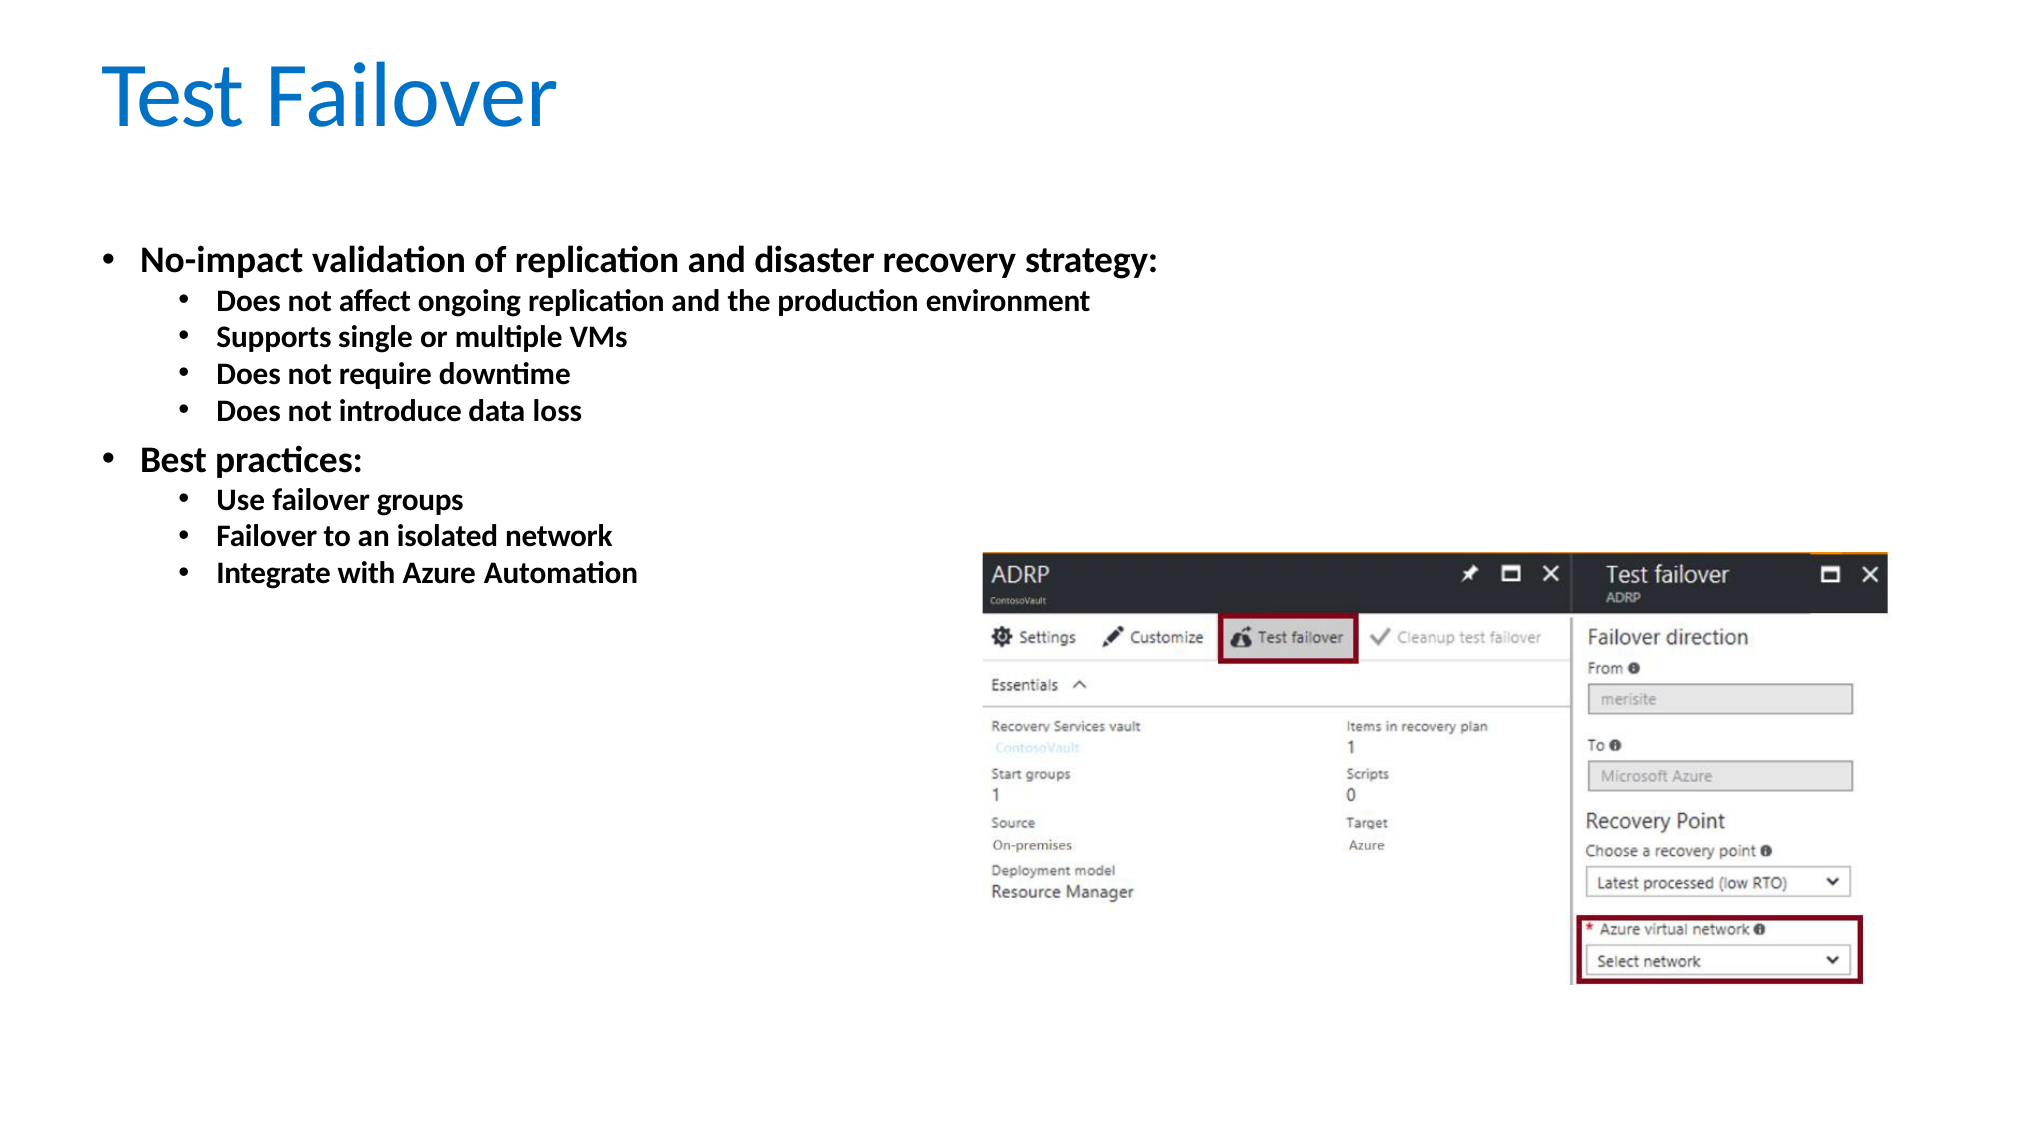

# Test Failover
No-impact validation of replication and disaster recovery strategy:
Does not affect ongoing replication and the production environment
Supports single or multiple VMs
Does not require downtime
Does not introduce data loss
Best practices:
Use failover groups
Failover to an isolated network
Integrate with Azure Automation